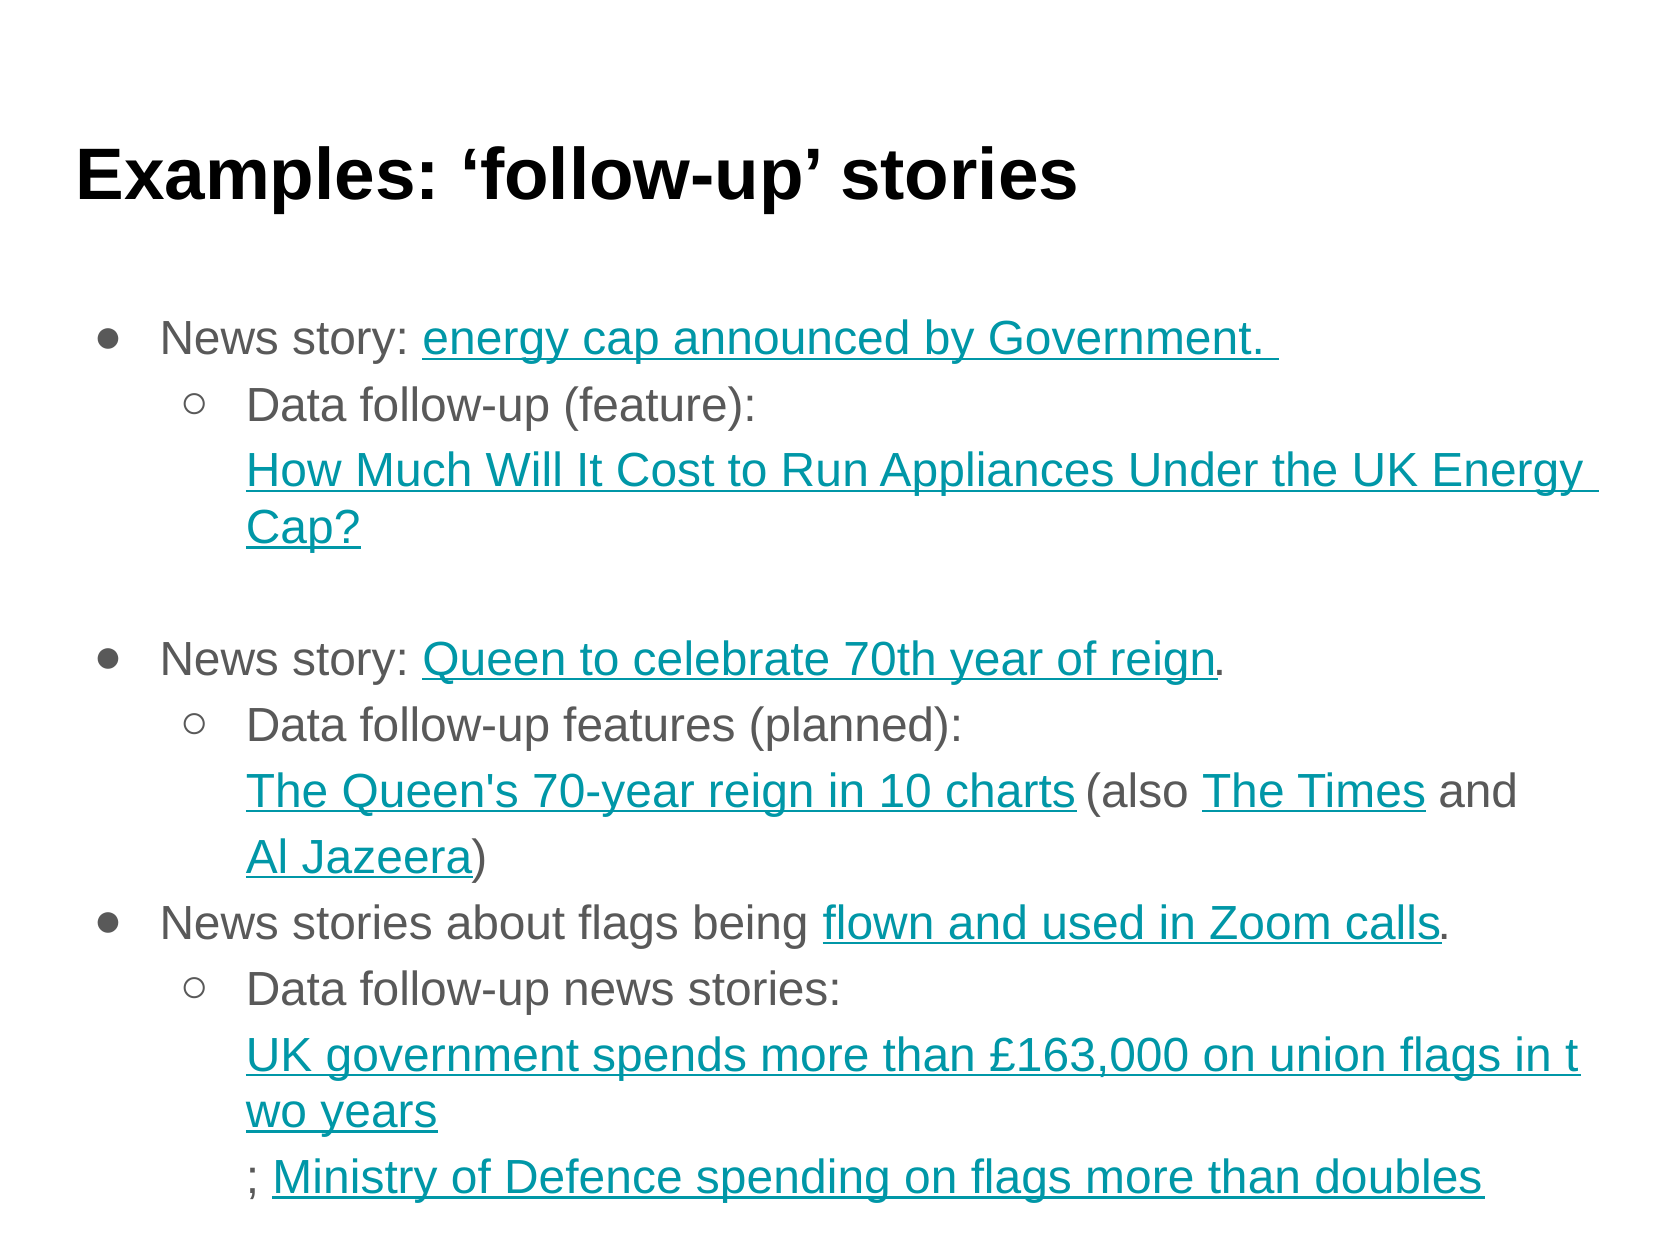

# Examples: ‘follow-up’ stories
News story: energy cap announced by Government.
Data follow-up (feature): How Much Will It Cost to Run Appliances Under the UK Energy Cap?
News story: Queen to celebrate 70th year of reign.
Data follow-up features (planned): The Queen's 70-year reign in 10 charts (also The Times and Al Jazeera)
News stories about flags being flown and used in Zoom calls.
Data follow-up news stories: UK government spends more than £163,000 on union flags in two years; Ministry of Defence spending on flags more than doubles